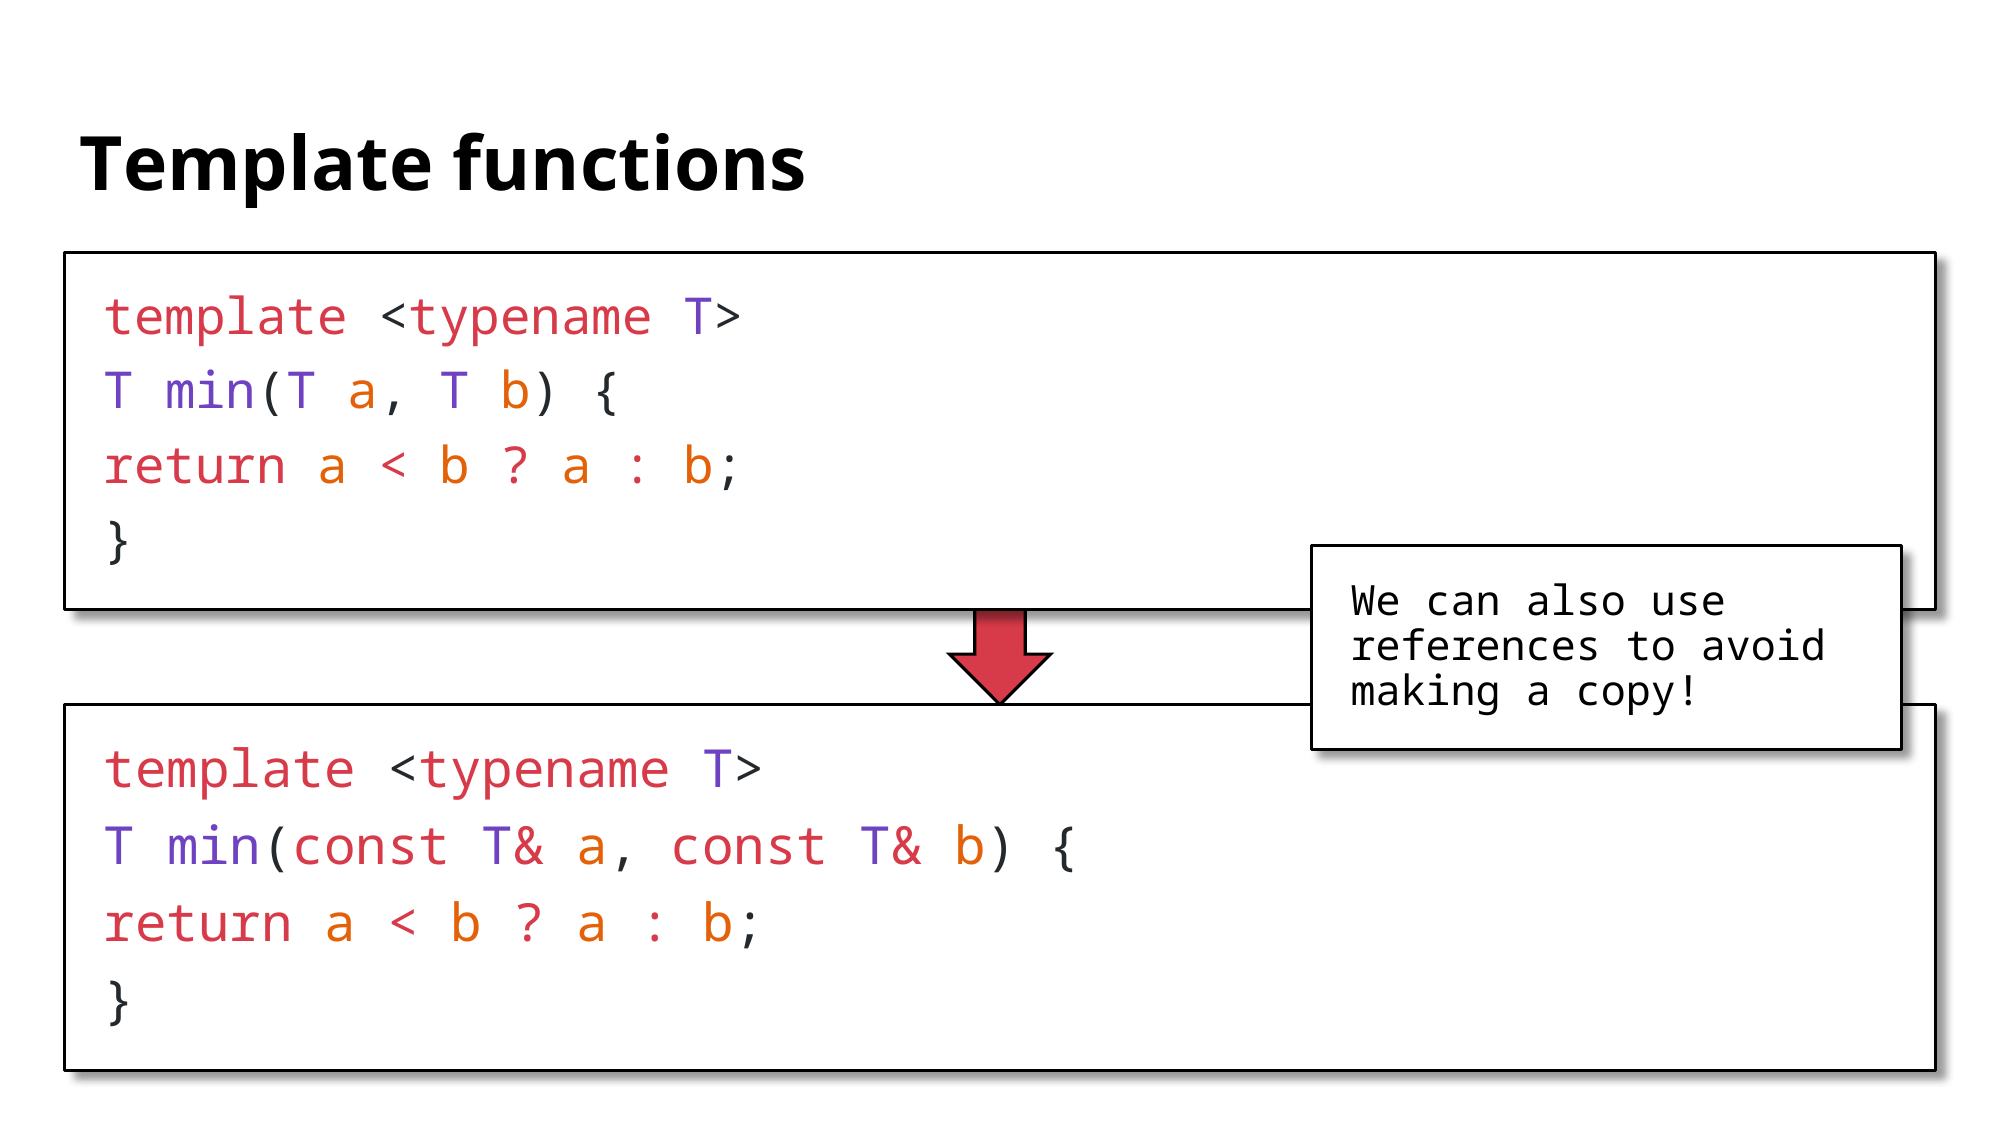

# Template functions
template <typename T>
T min(T a, T b) {
	return a < b ? a : b;
}

We can also use references to avoid making a copy!
template <typename T>
T min(const T& a, const T& b) {
	return a < b ? a : b;
}